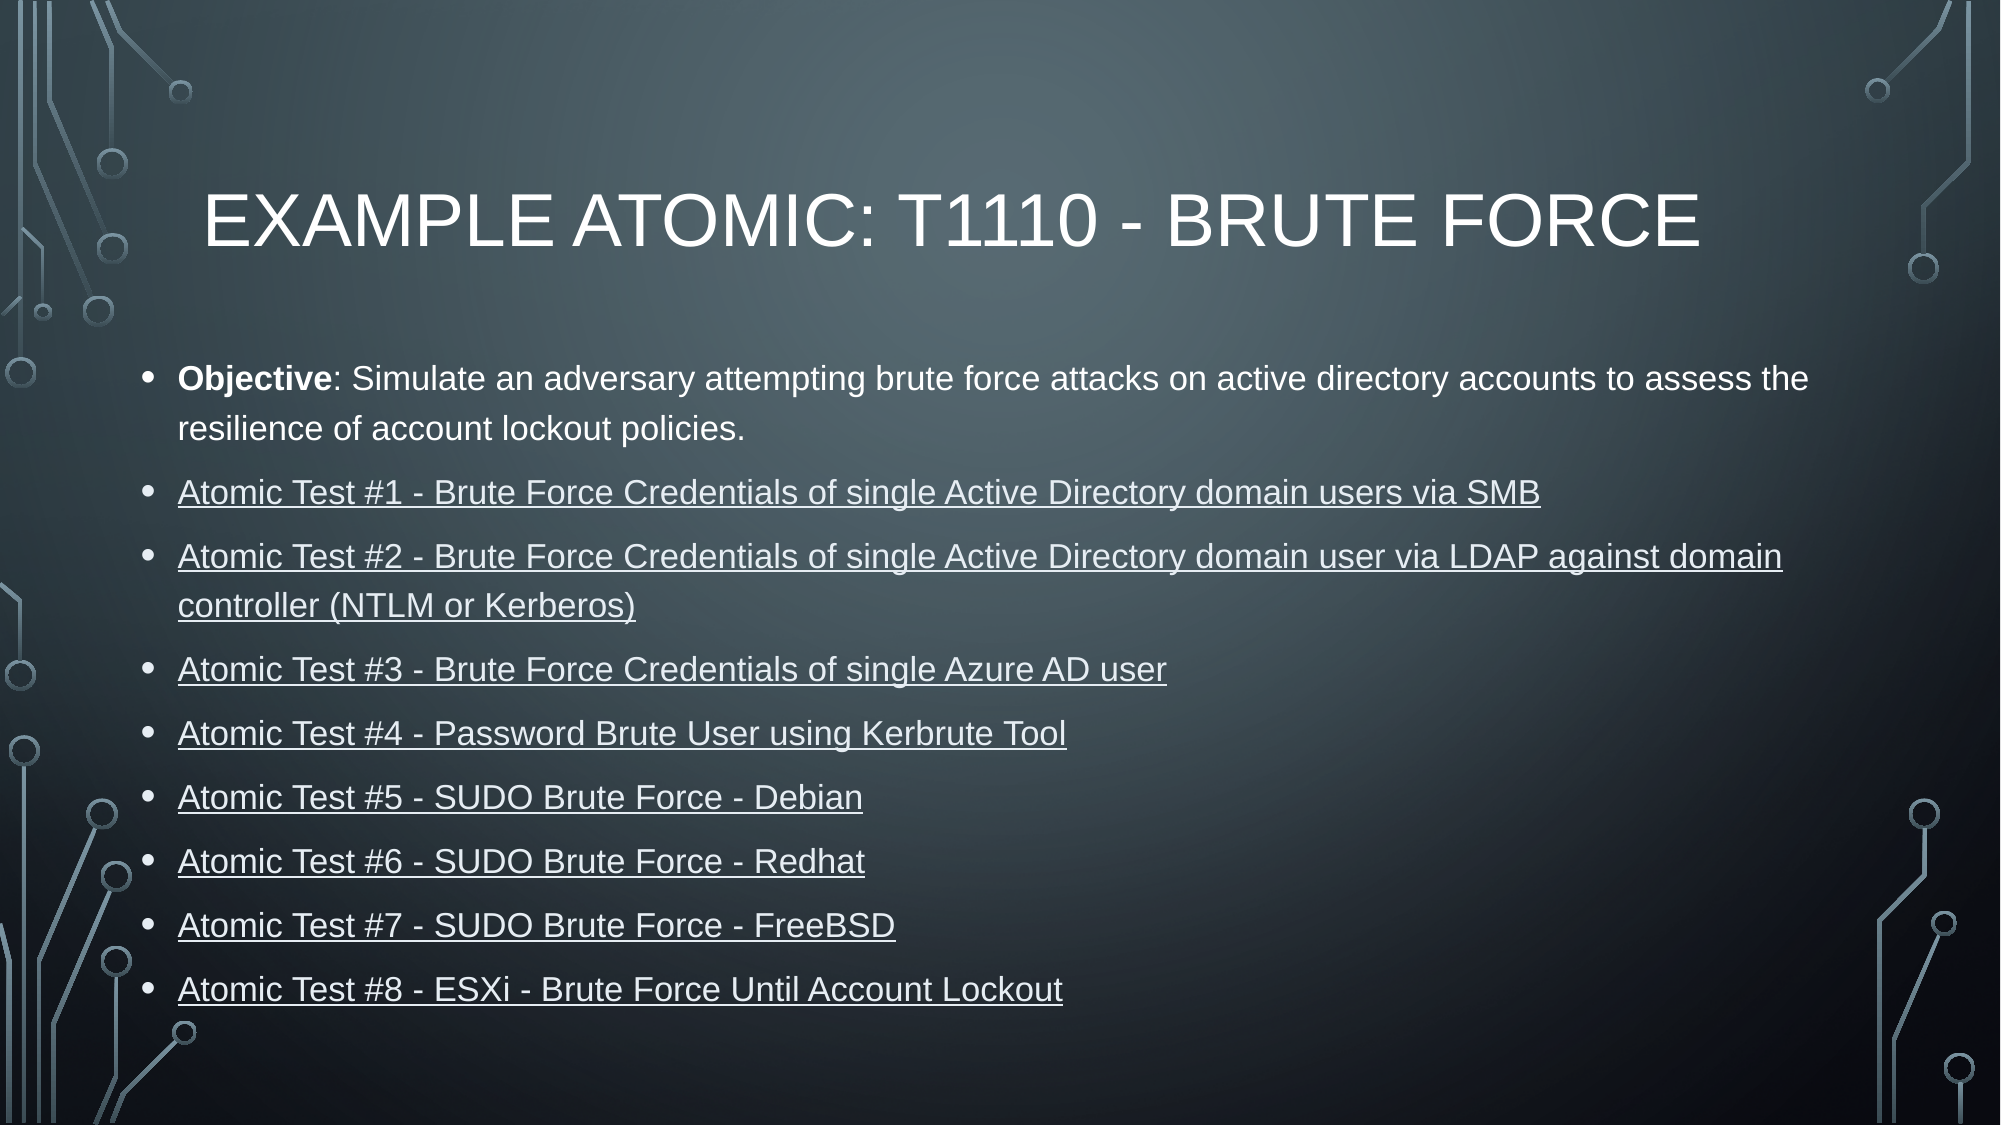

# Example Atomic: T1110 - Brute Force
Objective: Simulate an adversary attempting brute force attacks on active directory accounts to assess the resilience of account lockout policies.
Atomic Test #1 - Brute Force Credentials of single Active Directory domain users via SMB
Atomic Test #2 - Brute Force Credentials of single Active Directory domain user via LDAP against domain controller (NTLM or Kerberos)
Atomic Test #3 - Brute Force Credentials of single Azure AD user
Atomic Test #4 - Password Brute User using Kerbrute Tool
Atomic Test #5 - SUDO Brute Force - Debian
Atomic Test #6 - SUDO Brute Force - Redhat
Atomic Test #7 - SUDO Brute Force - FreeBSD
Atomic Test #8 - ESXi - Brute Force Until Account Lockout